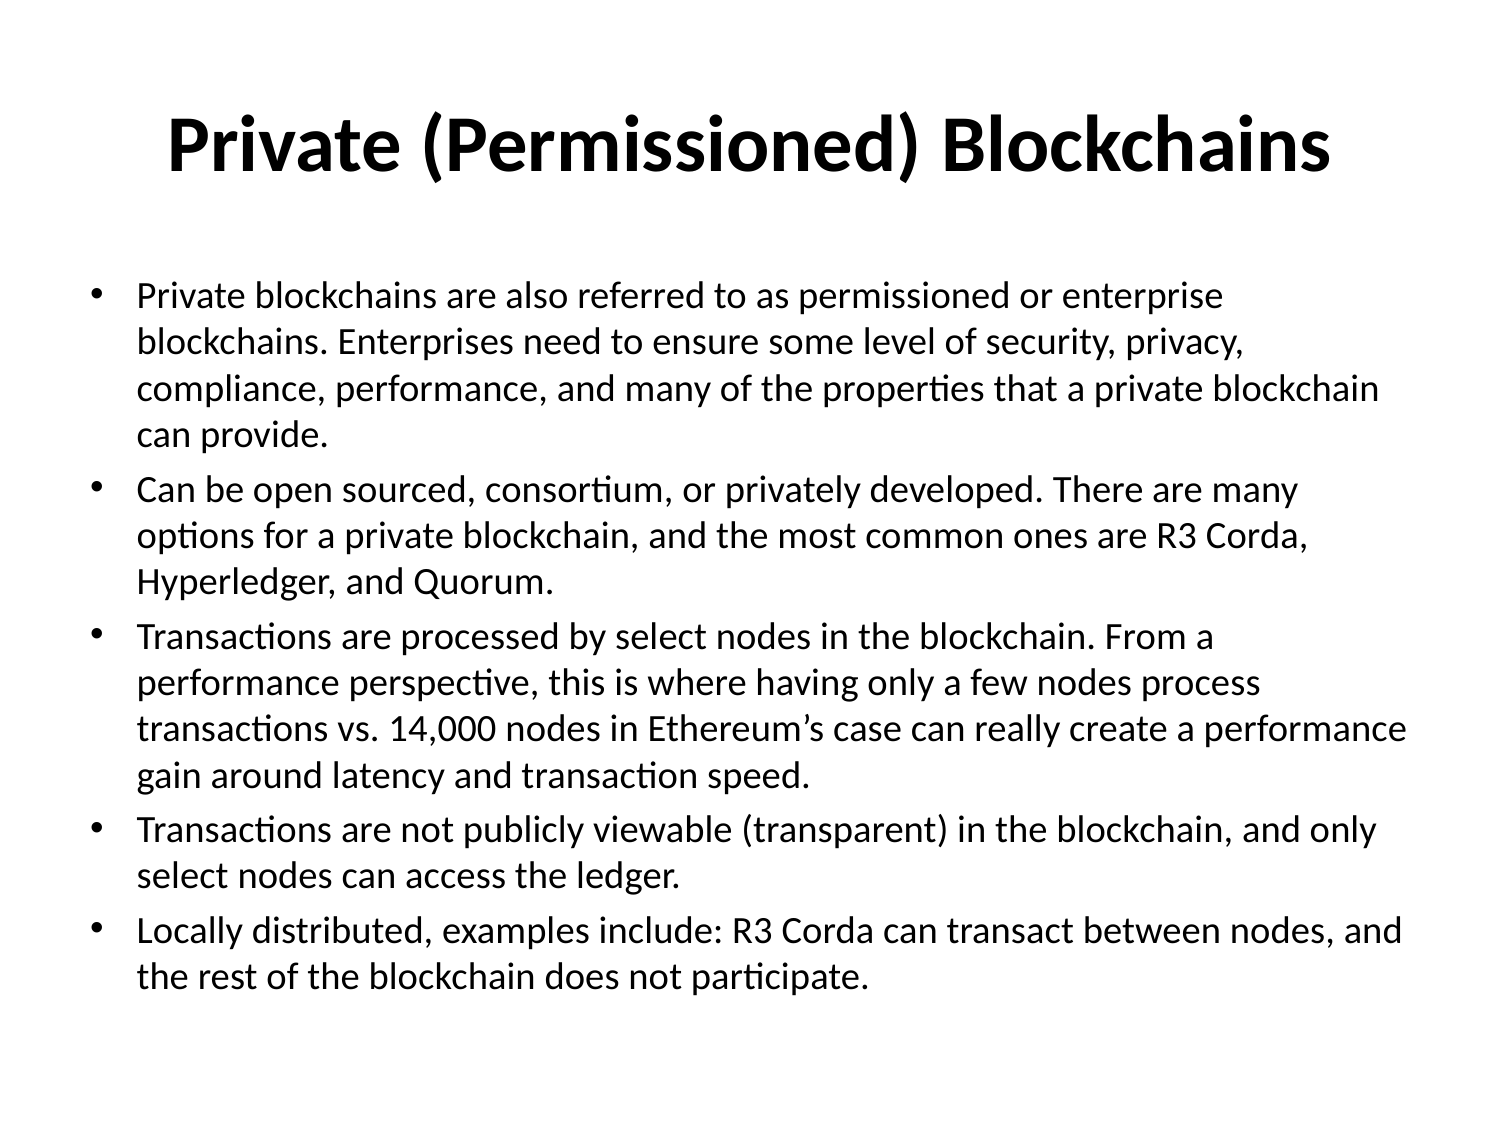

# Private (Permissioned) Blockchains
Private blockchains are also referred to as permissioned or enterprise blockchains. Enterprises need to ensure some level of security, privacy, compliance, performance, and many of the properties that a private blockchain can provide.
Can be open sourced, consortium, or privately developed. There are many options for a private blockchain, and the most common ones are R3 Corda, Hyperledger, and Quorum.
Transactions are processed by select nodes in the blockchain. From a performance perspective, this is where having only a few nodes process transactions vs. 14,000 nodes in Ethereum’s case can really create a performance gain around latency and transaction speed.
Transactions are not publicly viewable (transparent) in the blockchain, and only select nodes can access the ledger.
Locally distributed, examples include: R3 Corda can transact between nodes, and the rest of the blockchain does not participate.